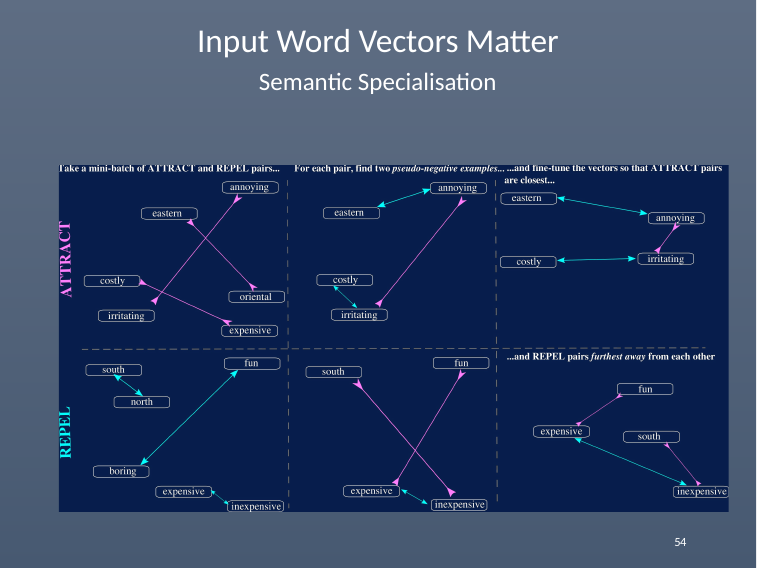

# Input Word Vectors Matter
Semantic Specialisation

54